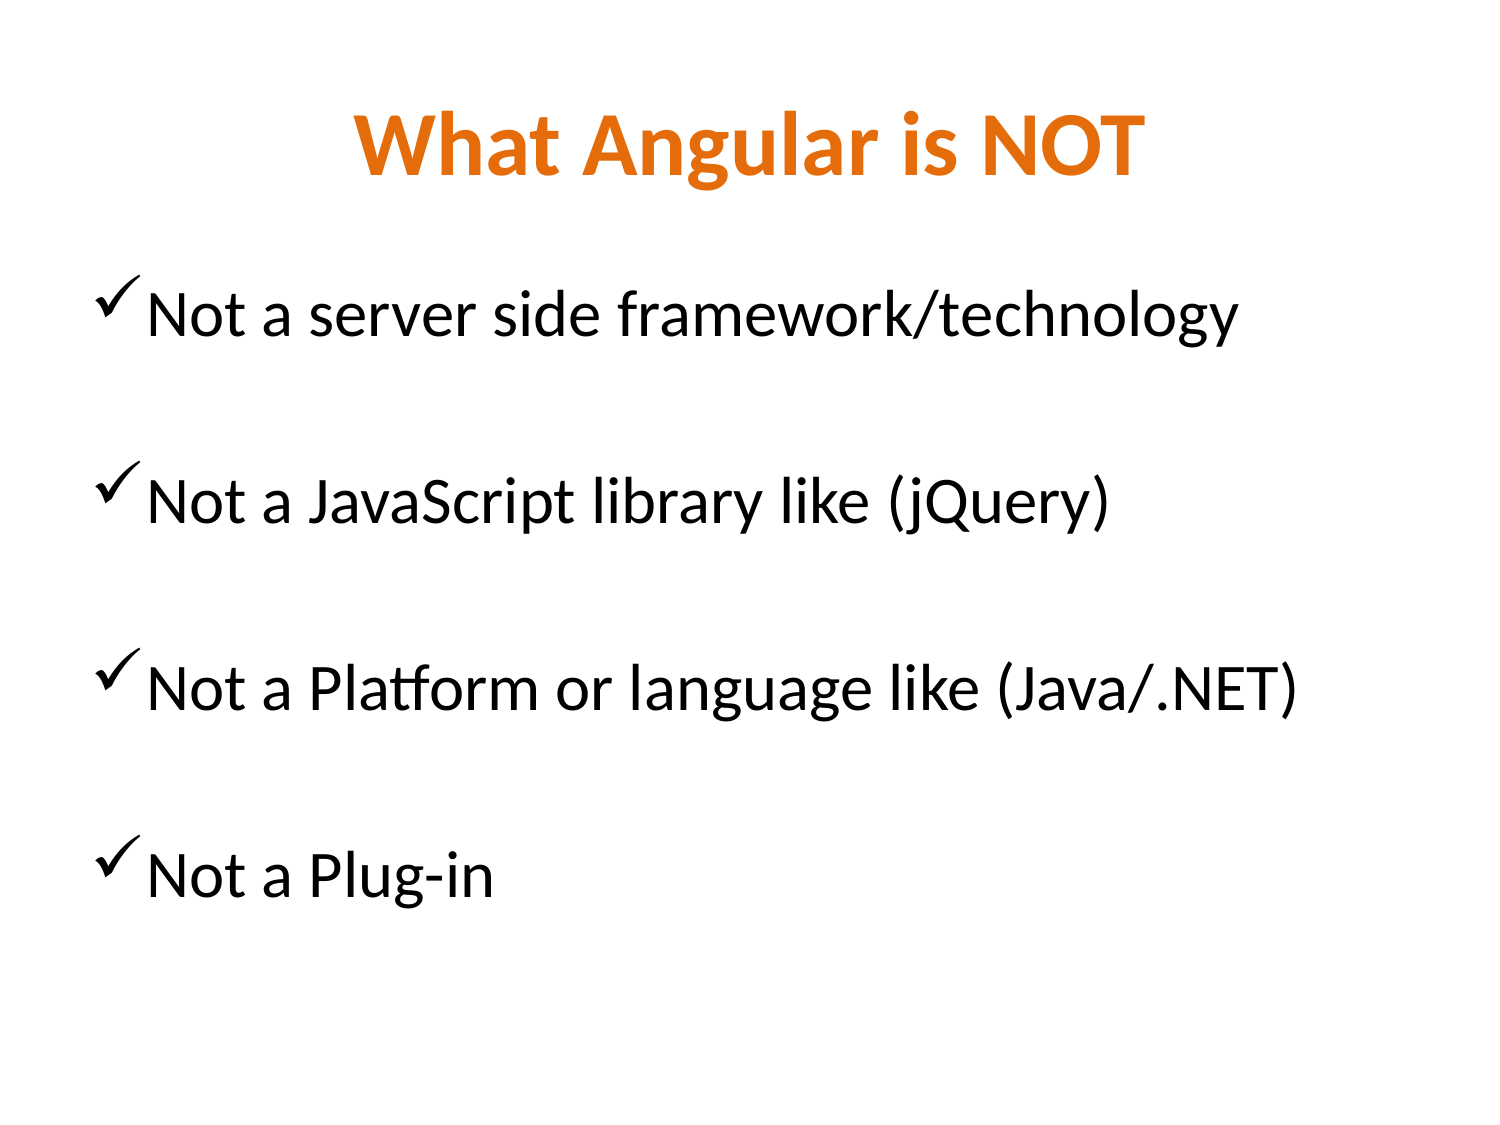

# What Angular is NOT
Not a server side framework/technology

Not a JavaScript library like (jQuery)

Not a Platform or language like (Java/.NET)

Not a Plug-in